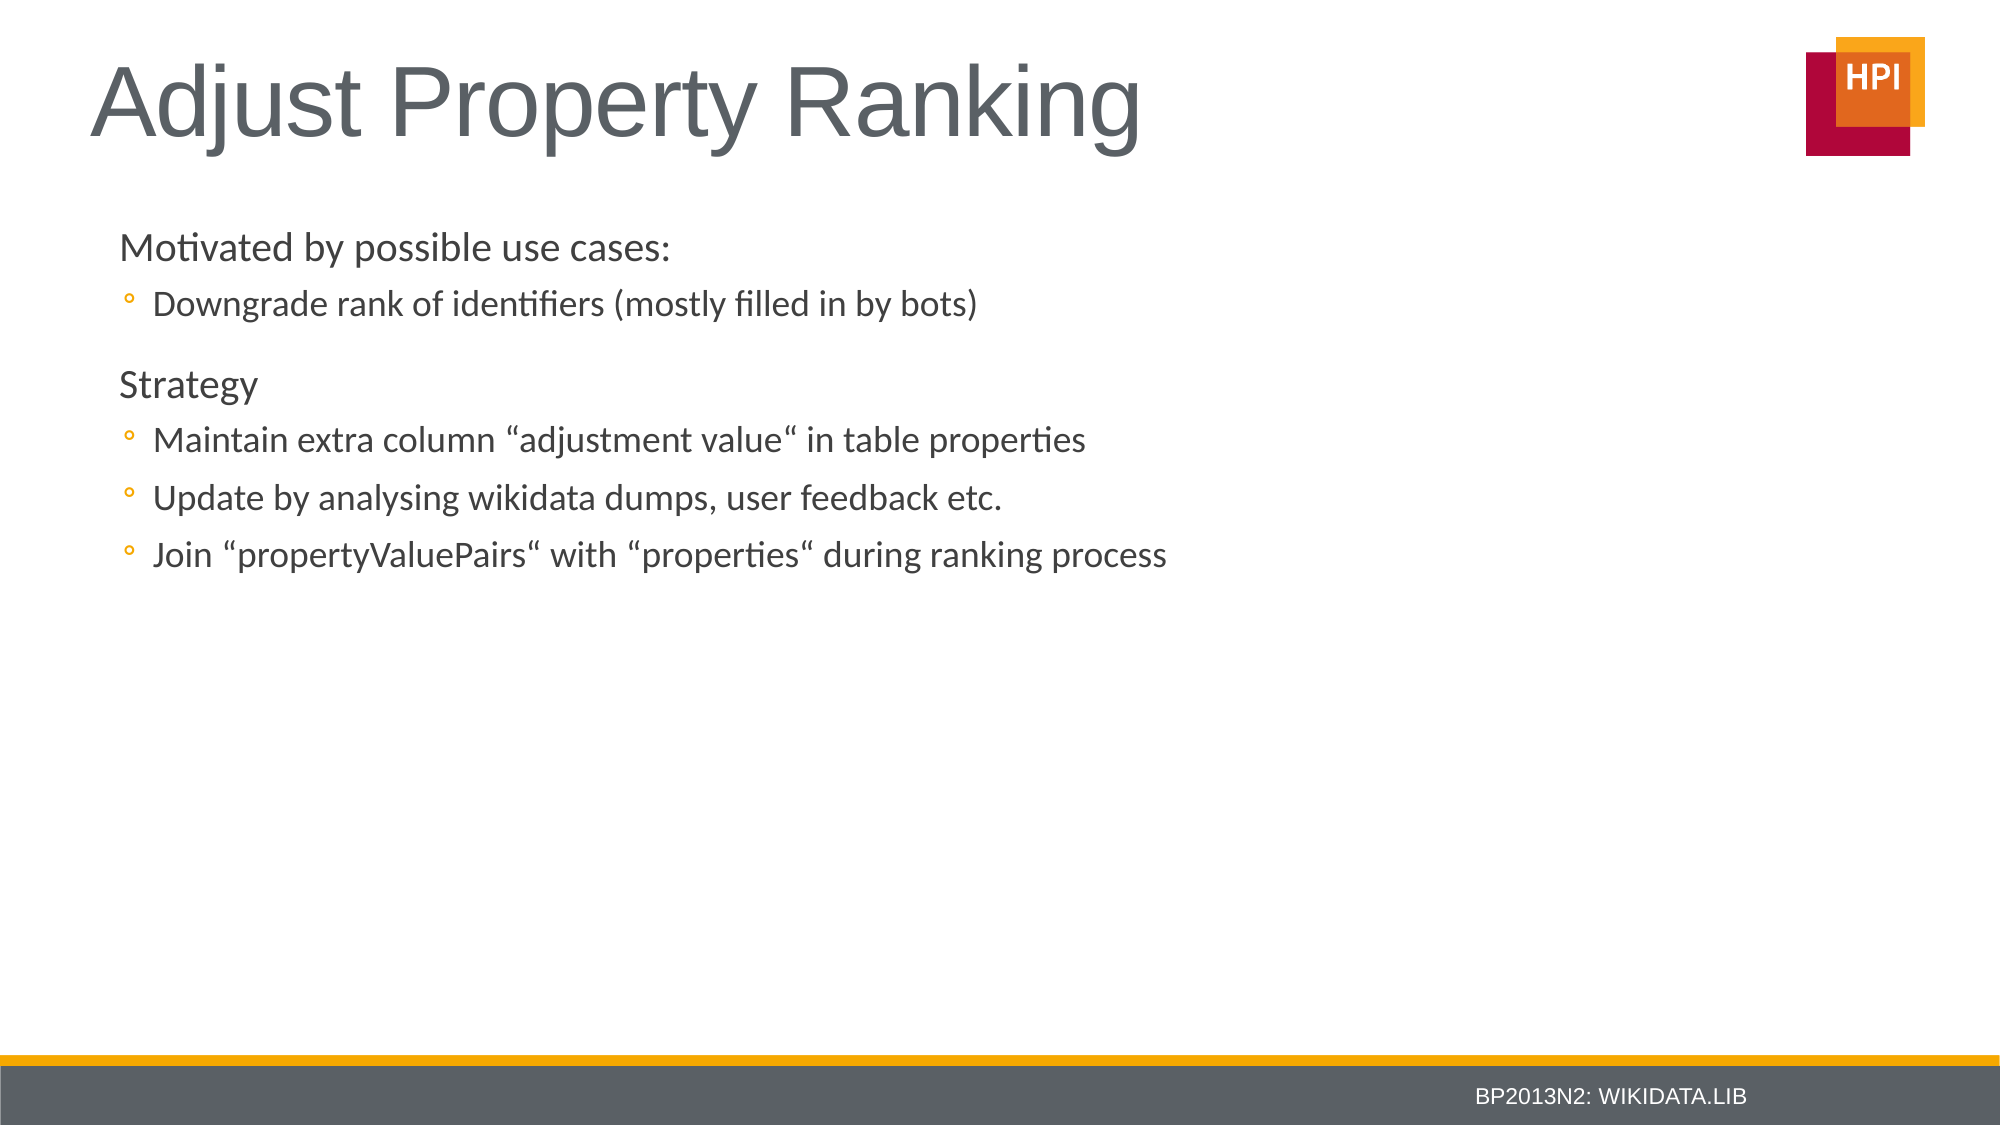

# Adjust Property Ranking
Motivated by possible use cases:
Downgrade rank of identifiers (mostly filled in by bots)
Strategy
Maintain extra column “adjustment value“ in table properties
Update by analysing wikidata dumps, user feedback etc.
Join “propertyValuePairs“ with “properties“ during ranking process

BP2013N2: WIKIDATA.LIB